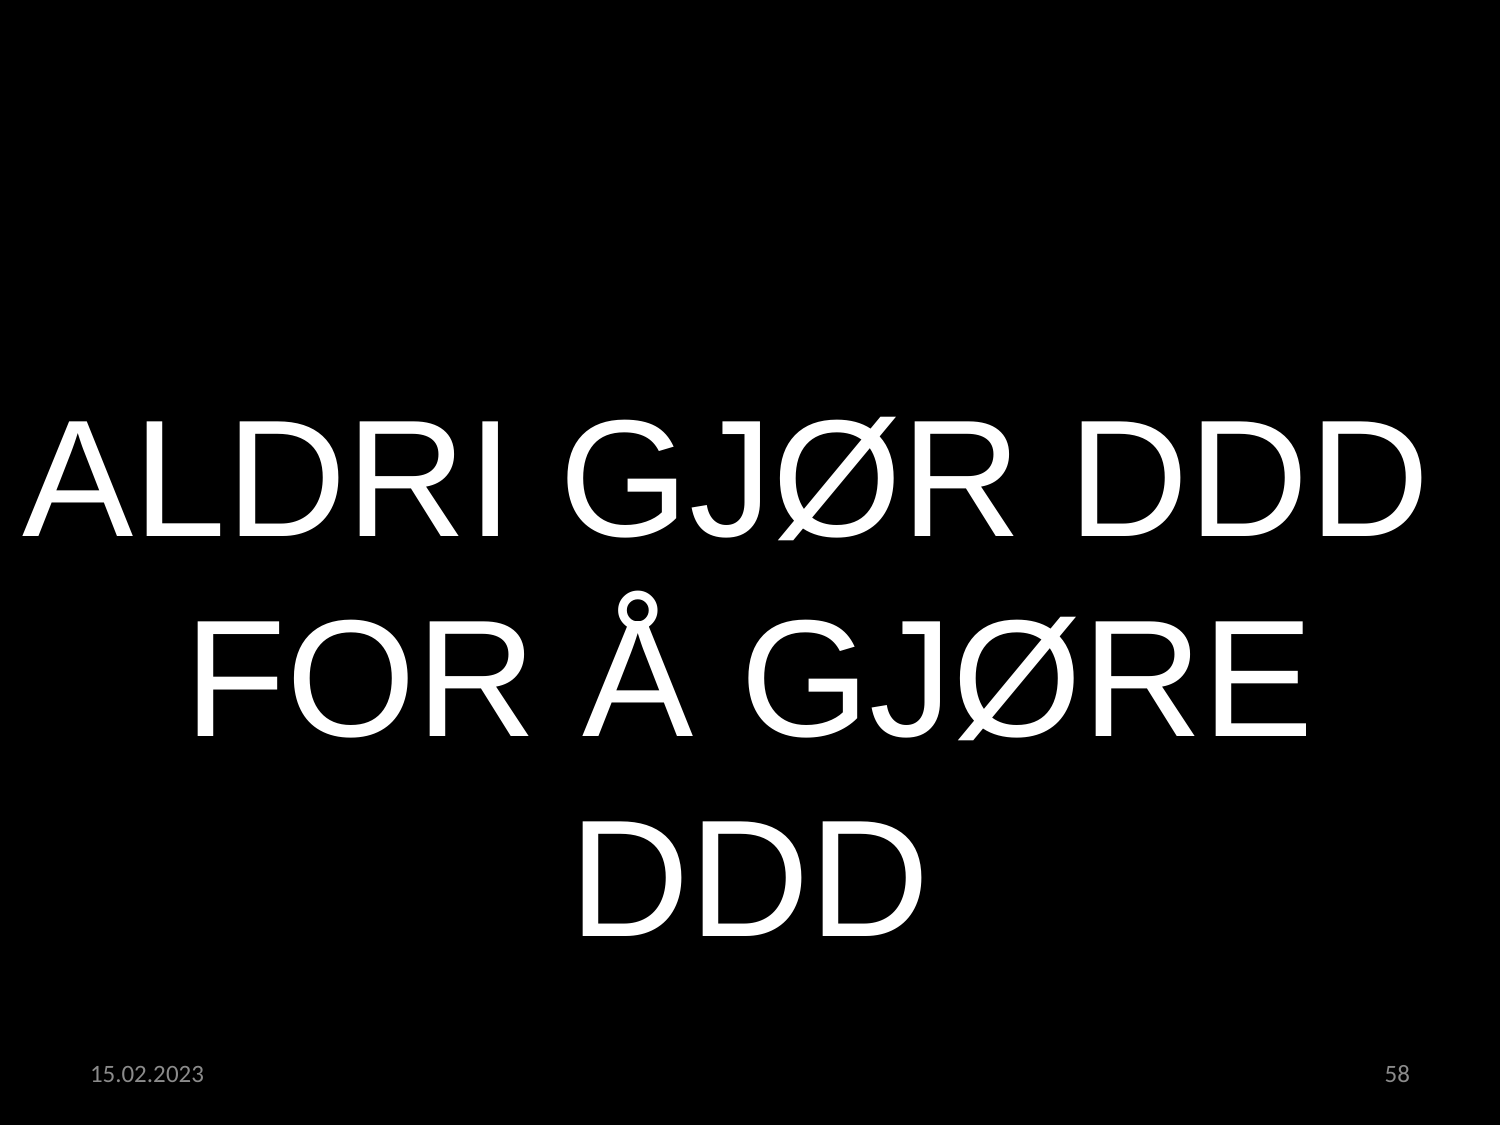

ALDRI GJØR DDD
FOR Å GJØRE DDD
15.02.2023
58